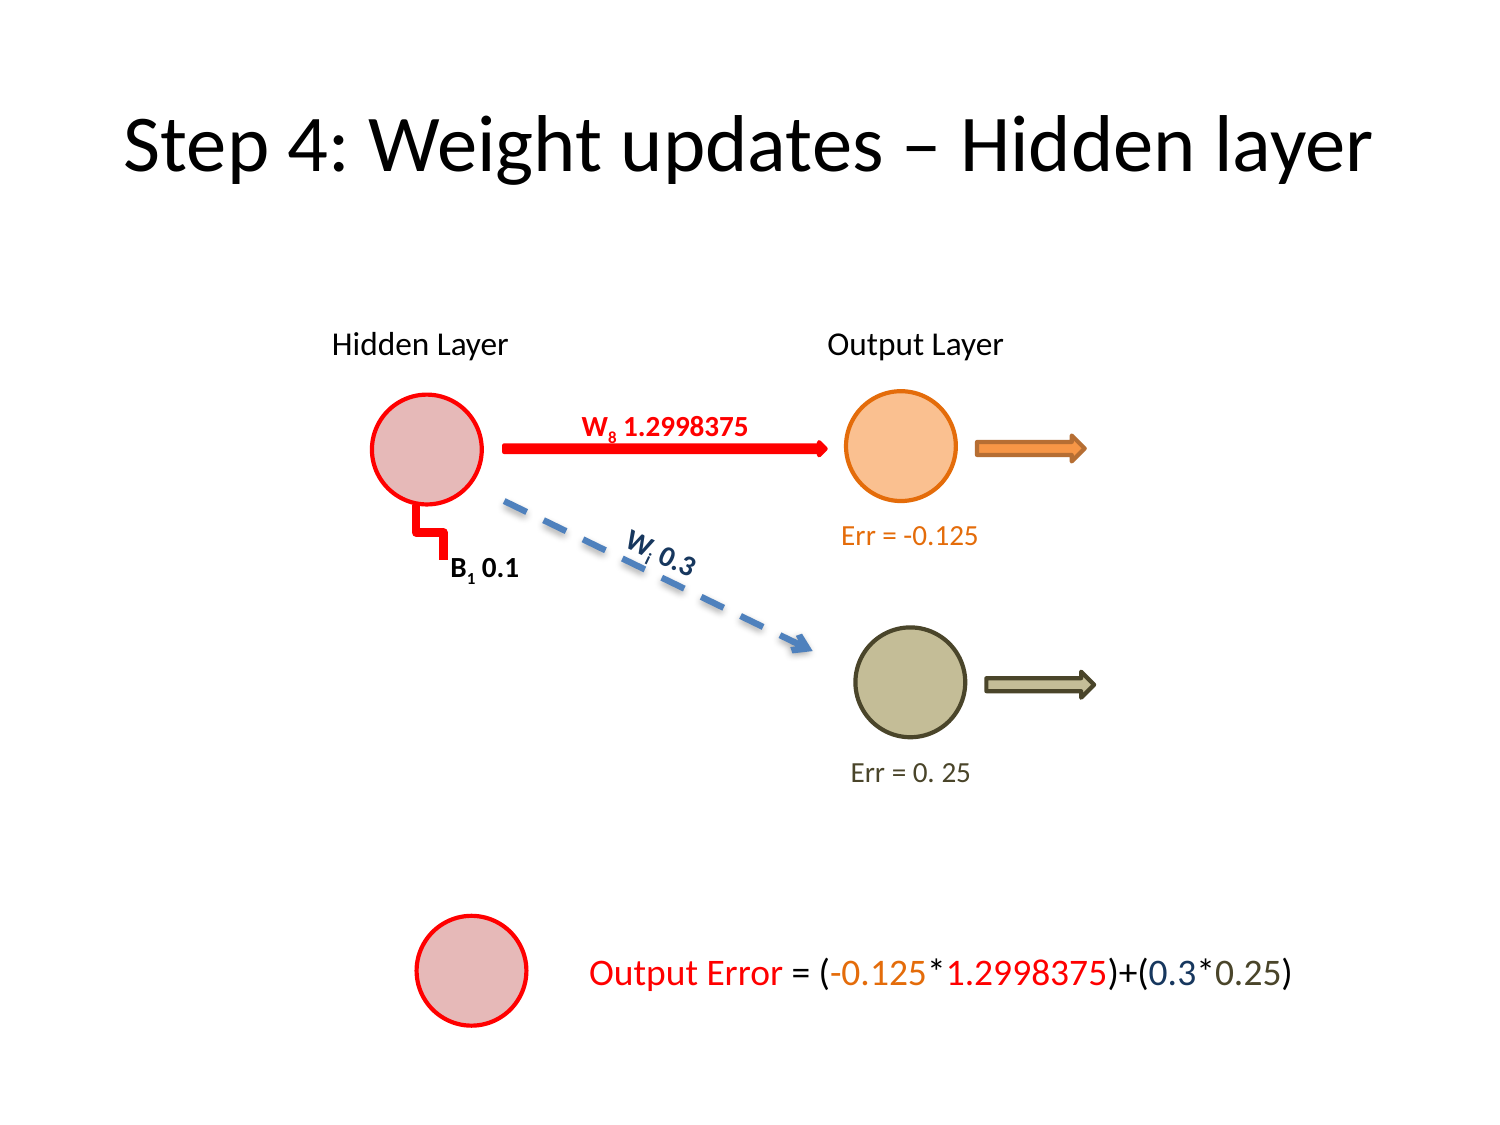

# Step 4: Weight updates – Hidden layer
Hidden Layer
Output Layer

W8 1.2998375

Err = -0.125
Wi 0.3
B1 0.1

Err = 0. 25

Output Error = (-0.125*1.2998375)+(0.3*0.25)